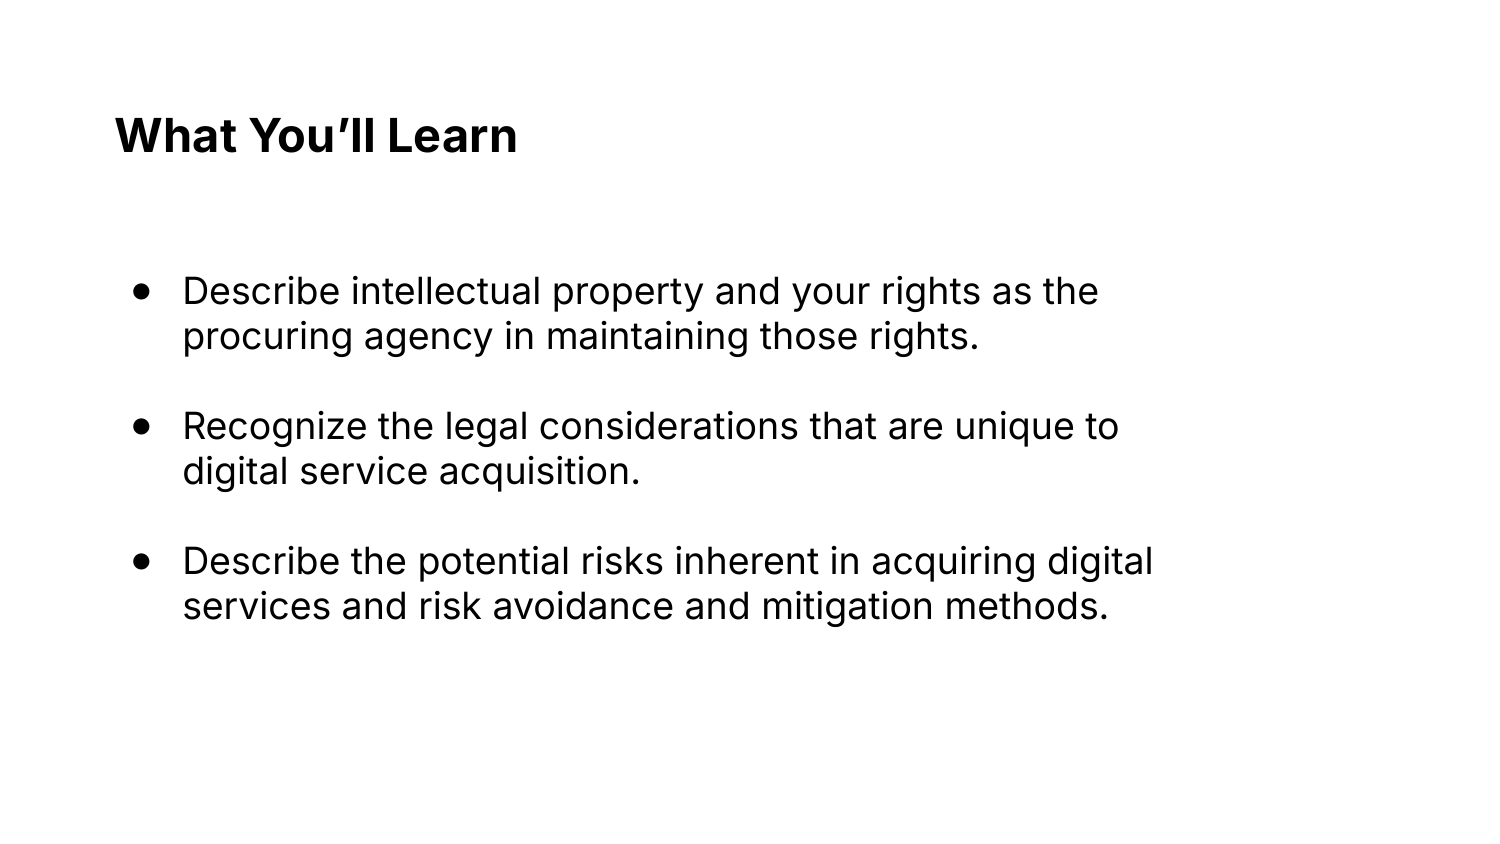

What You’ll Learn
Describe intellectual property and your rights as the procuring agency in maintaining those rights.
Recognize the legal considerations that are unique to digital service acquisition.
Describe the potential risks inherent in acquiring digital services and risk avoidance and mitigation methods.